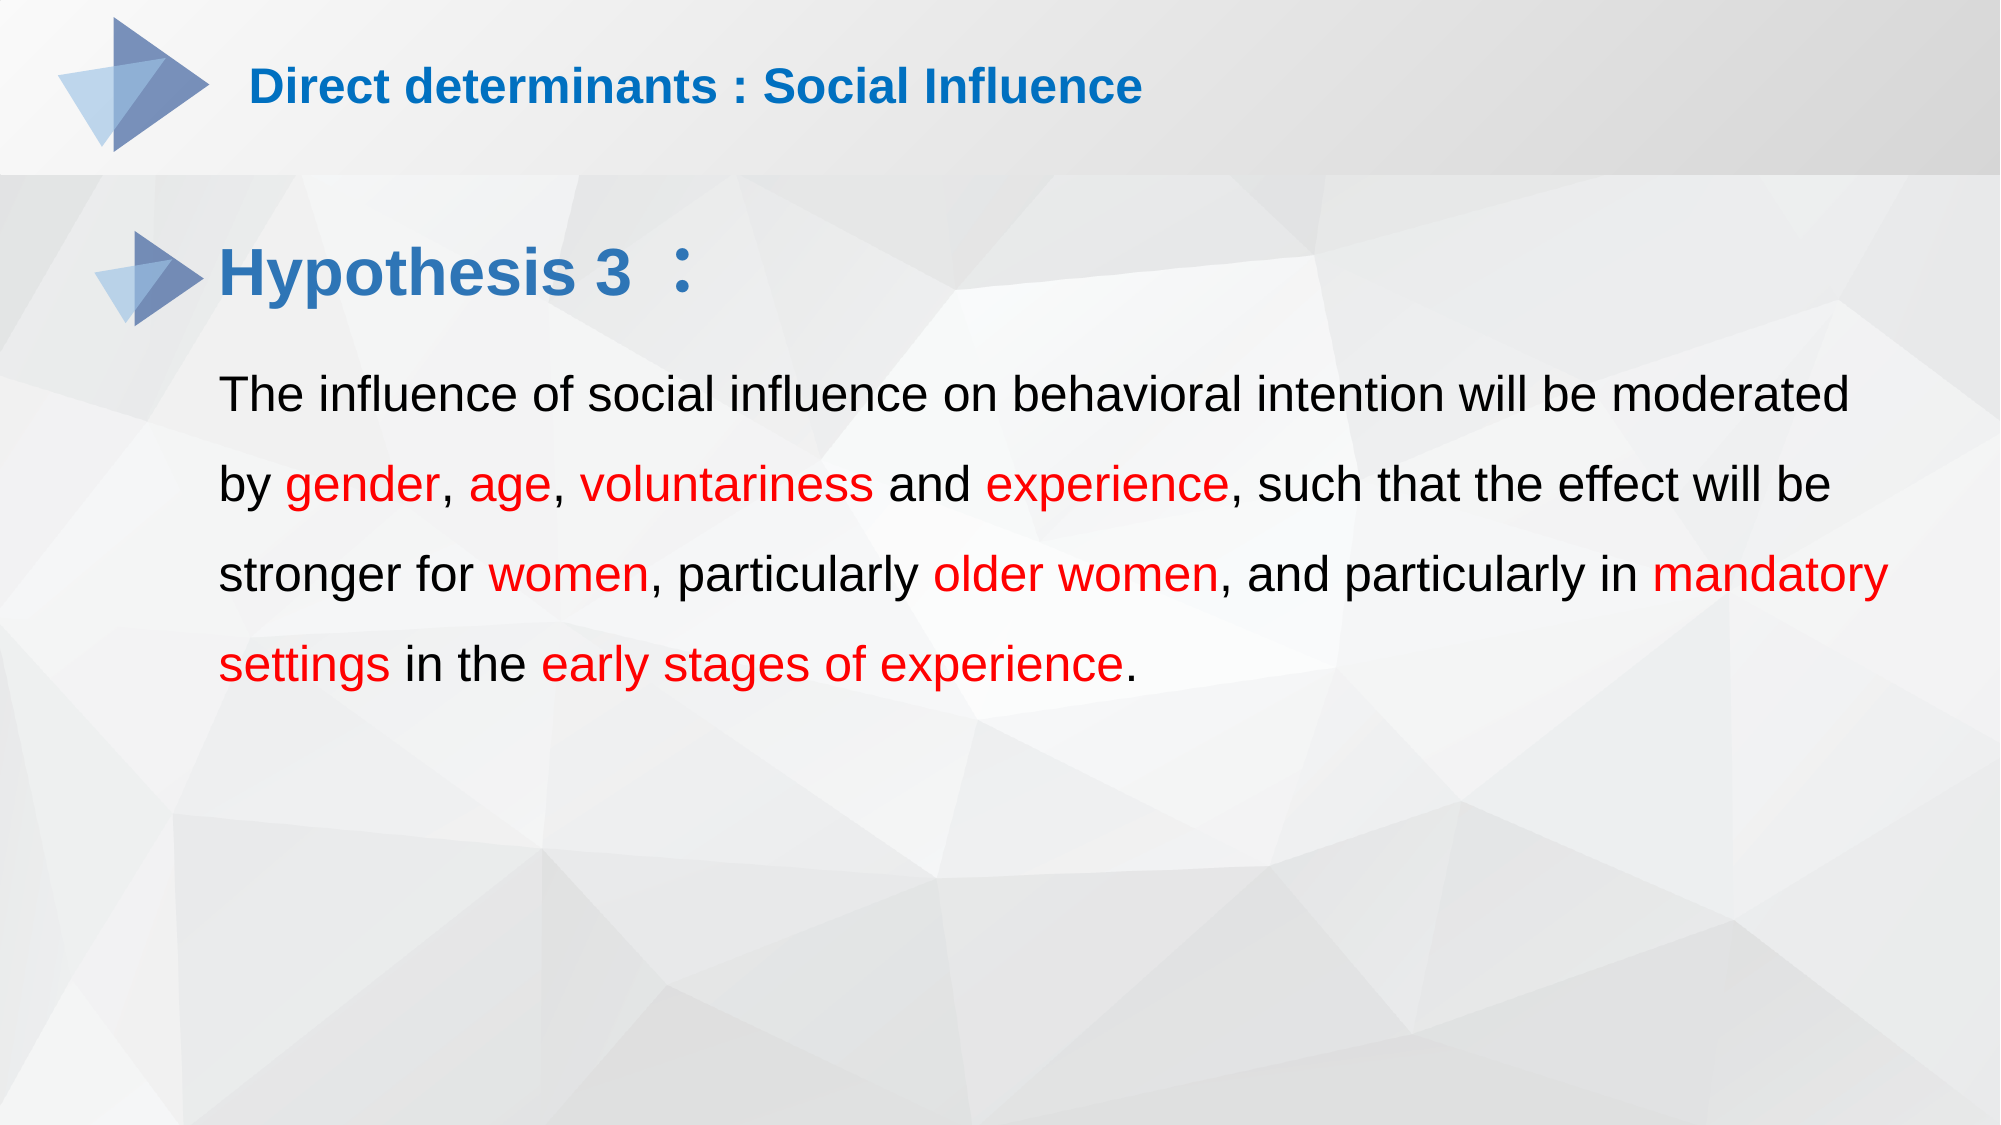

#

Direct determinants : Social Influence

Hypothesis 3：
The influence of social influence on behavioral intention will be moderated by gender, age, voluntariness and experience, such that the effect will be stronger for women, particularly older women, and particularly in mandatory settings in the early stages of experience.